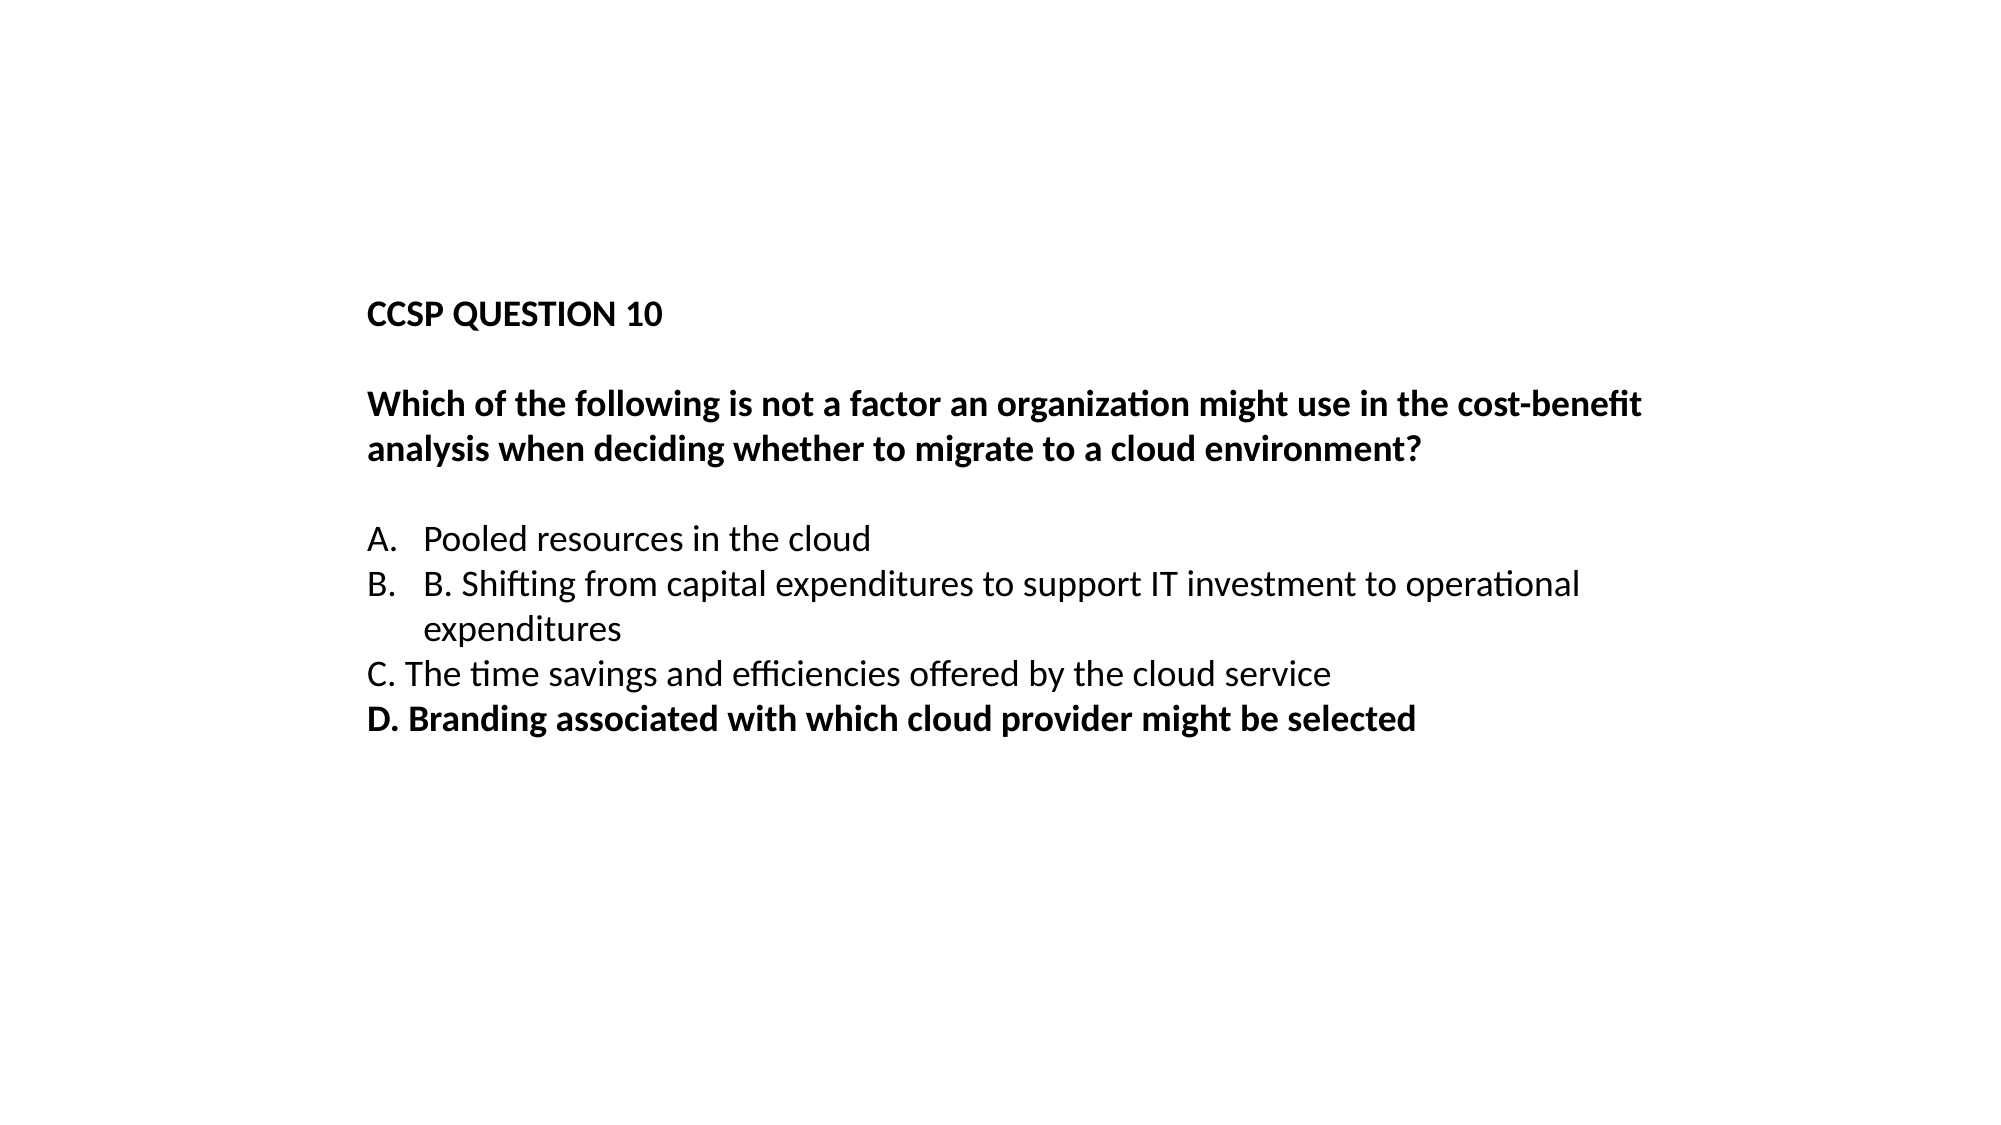

CCSP QUESTION 10

Which of the following is not a factor an organization might use in the cost-benefit analysis when deciding whether to migrate to a cloud environment?

Pooled resources in the cloud
B. Shifting from capital expenditures to support IT investment to operational expenditures
C. The time savings and efficiencies offered by the cloud service
D. Branding associated with which cloud provider might be selected